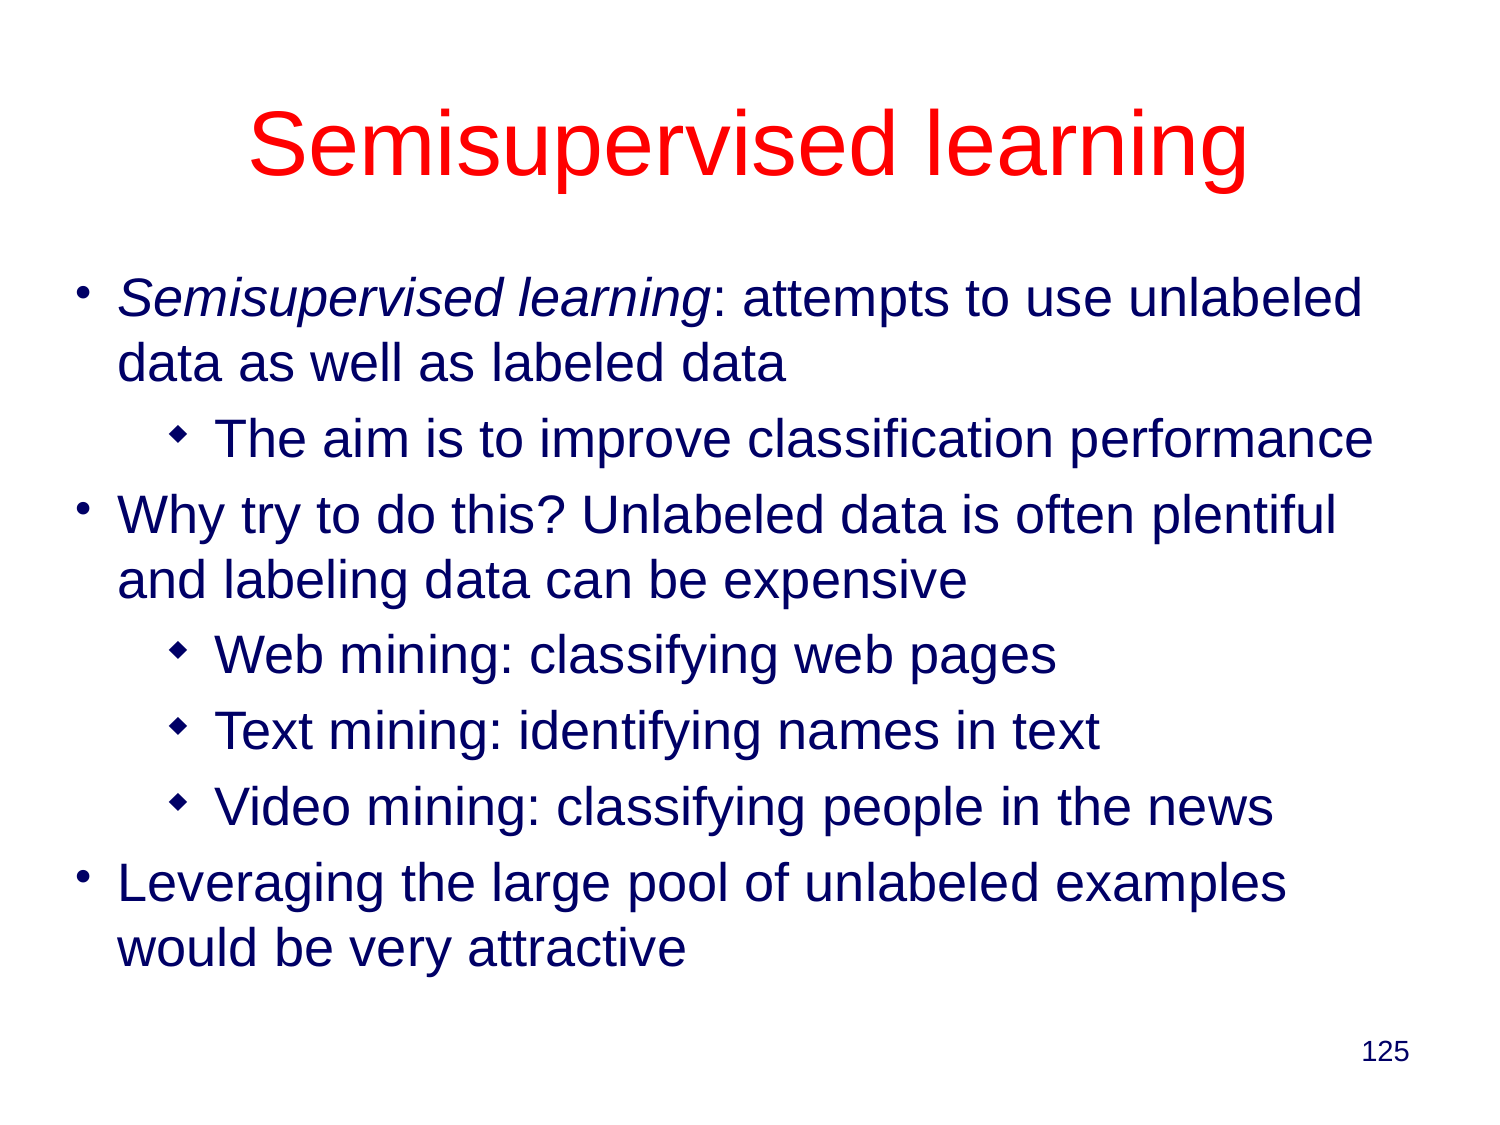

# Semisupervised learning
Semisupervised learning: attempts to use unlabeled data as well as labeled data
The aim is to improve classification performance
Why try to do this? Unlabeled data is often plentiful and labeling data can be expensive
Web mining: classifying web pages
Text mining: identifying names in text
Video mining: classifying people in the news
Leveraging the large pool of unlabeled examples would be very attractive
125